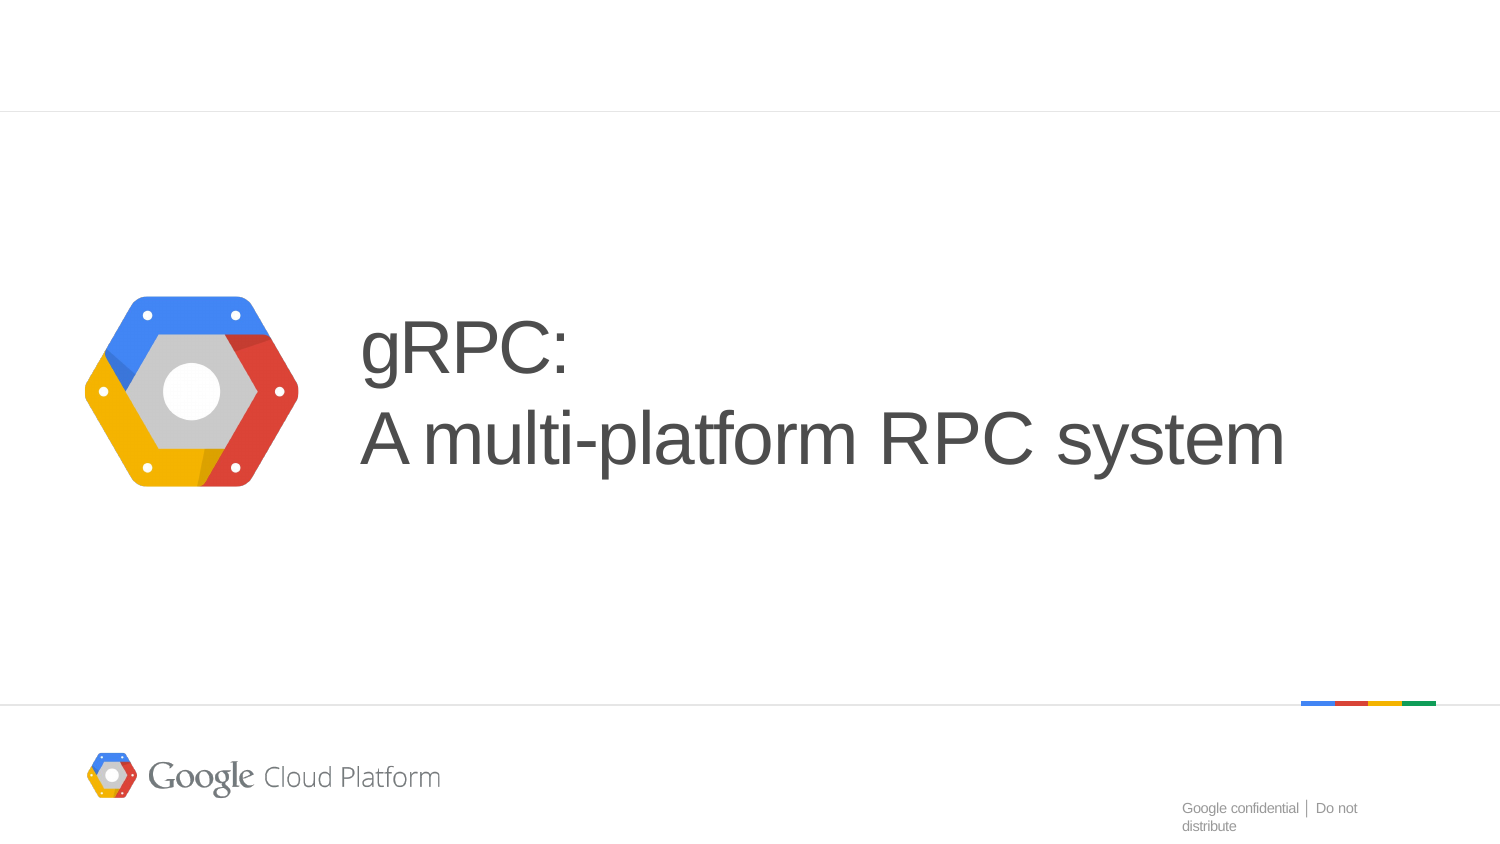

gRPC:
A multi-platform RPC system

Google confidential │ Do not  distribute
Google confidential │ Do not  distribute